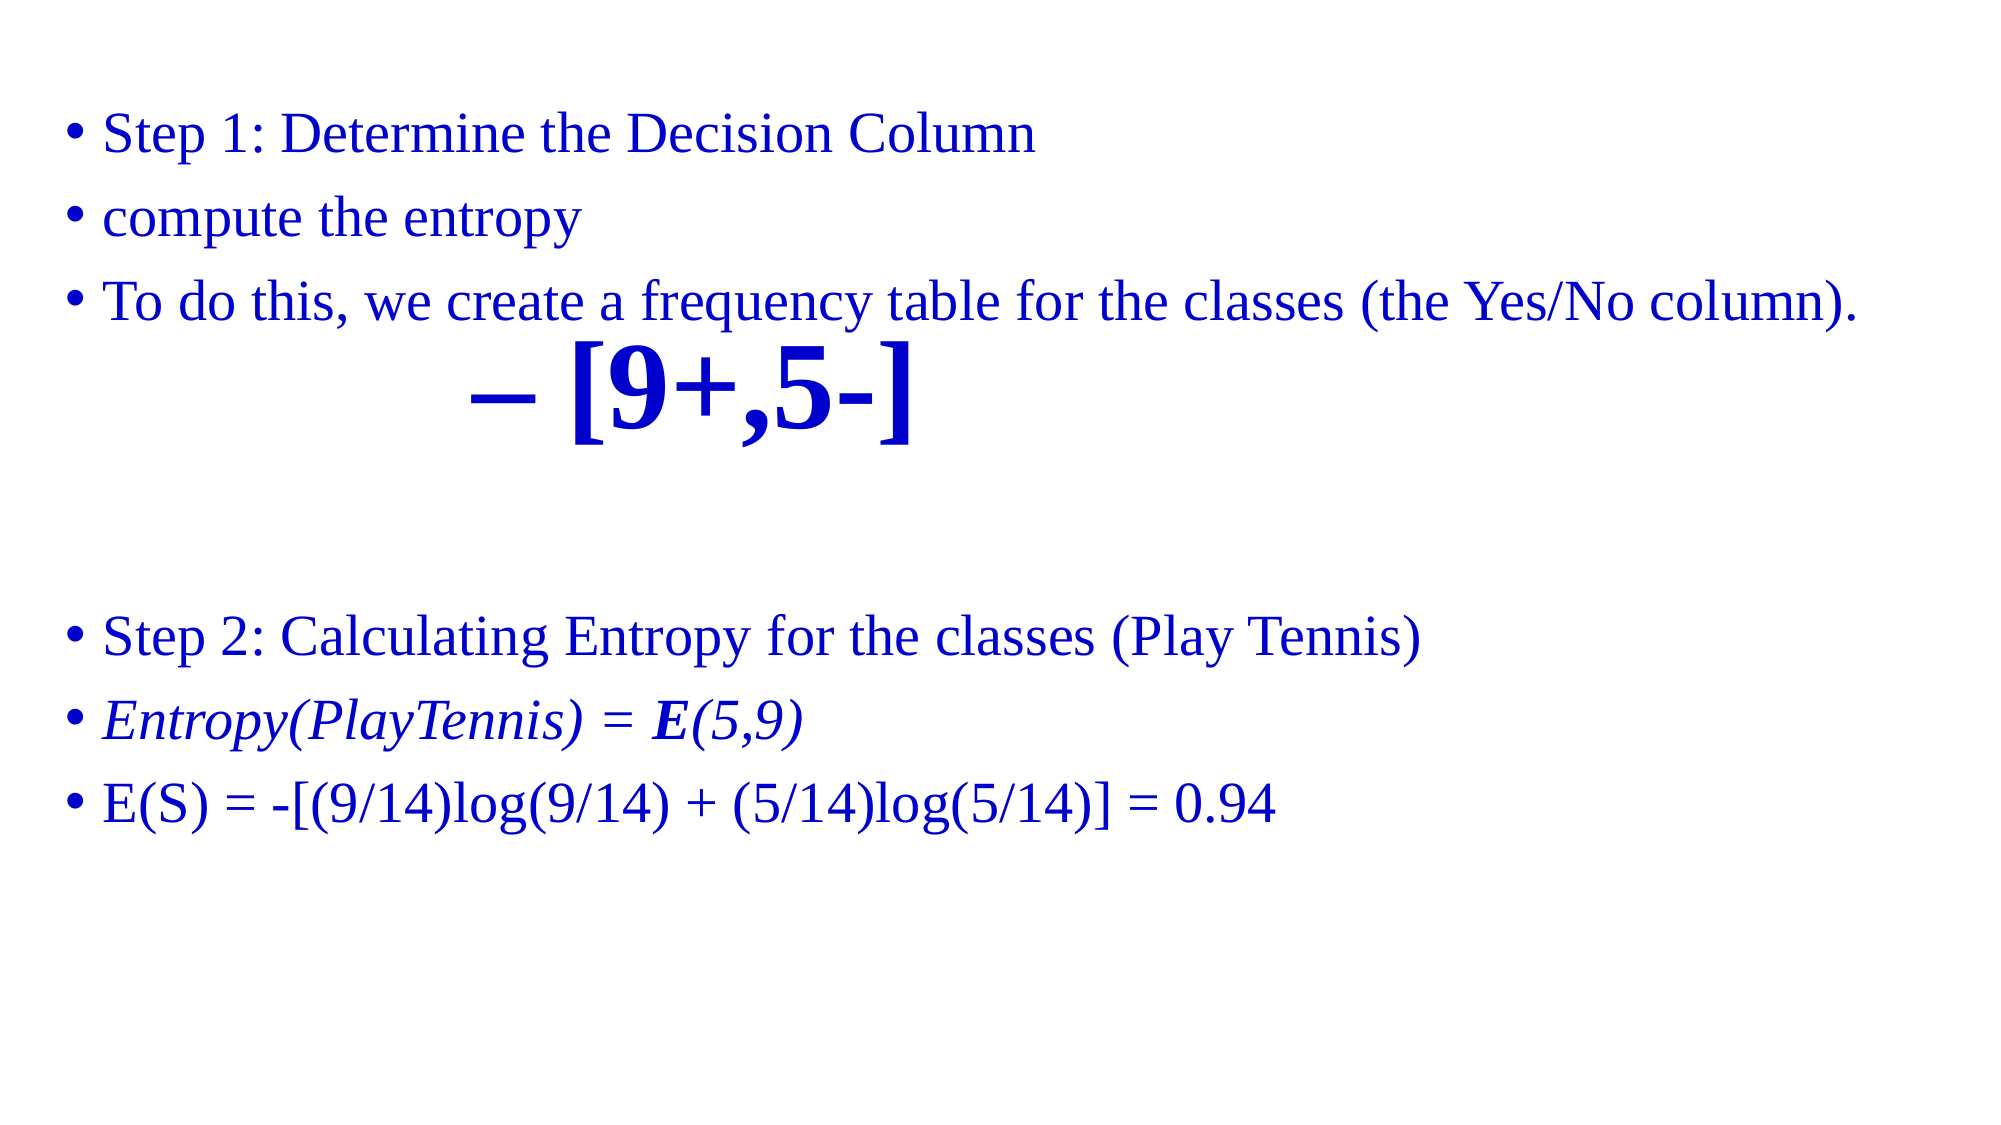

Step 1: Determine the Decision Column
compute the entropy
To do this, we create a frequency table for the classes (the Yes/No column).

Step 2: Calculating Entropy for the classes (Play Tennis)
Entropy(PlayTennis) = E(5,9)
E(S) = -[(9/14)log(9/14) + (5/14)log(5/14)] = 0.94
– [9+,5-]